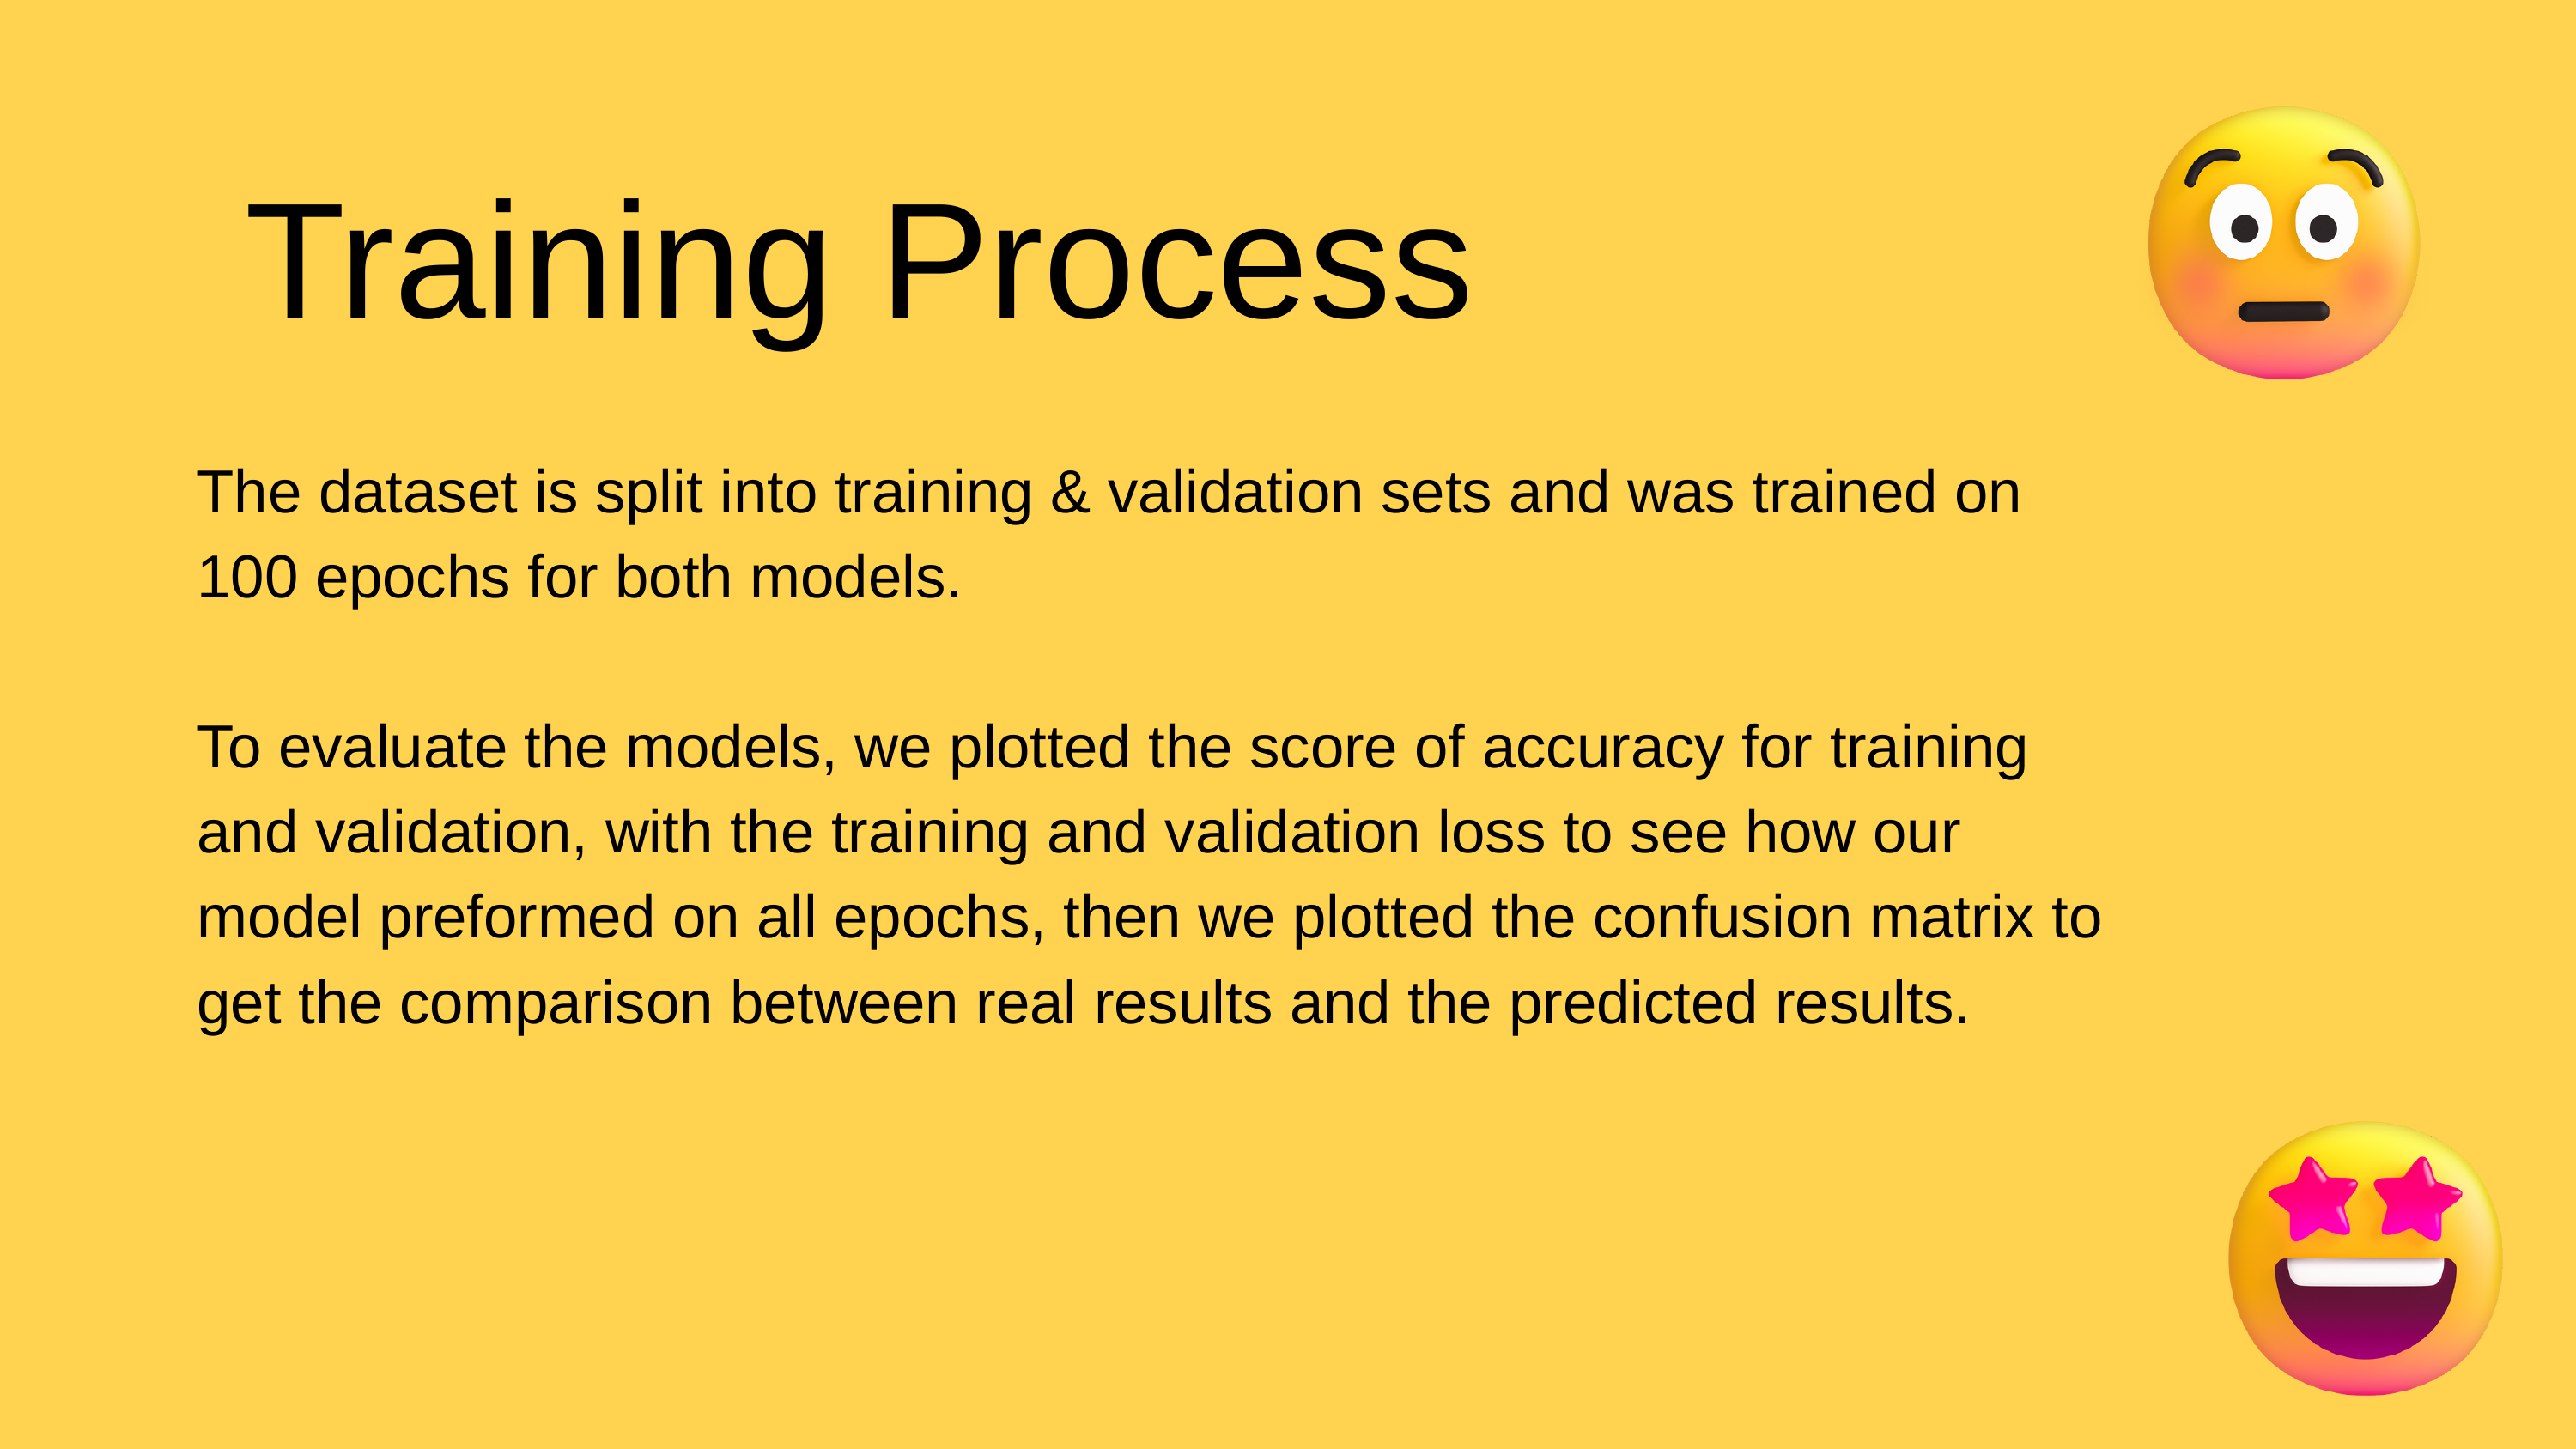

Training Process
The dataset is split into training & validation sets and was trained on 100 epochs for both models.

To evaluate the models, we plotted the score of accuracy for training and validation, with the training and validation loss to see how our model preformed on all epochs, then we plotted the confusion matrix to get the comparison between real results and the predicted results.